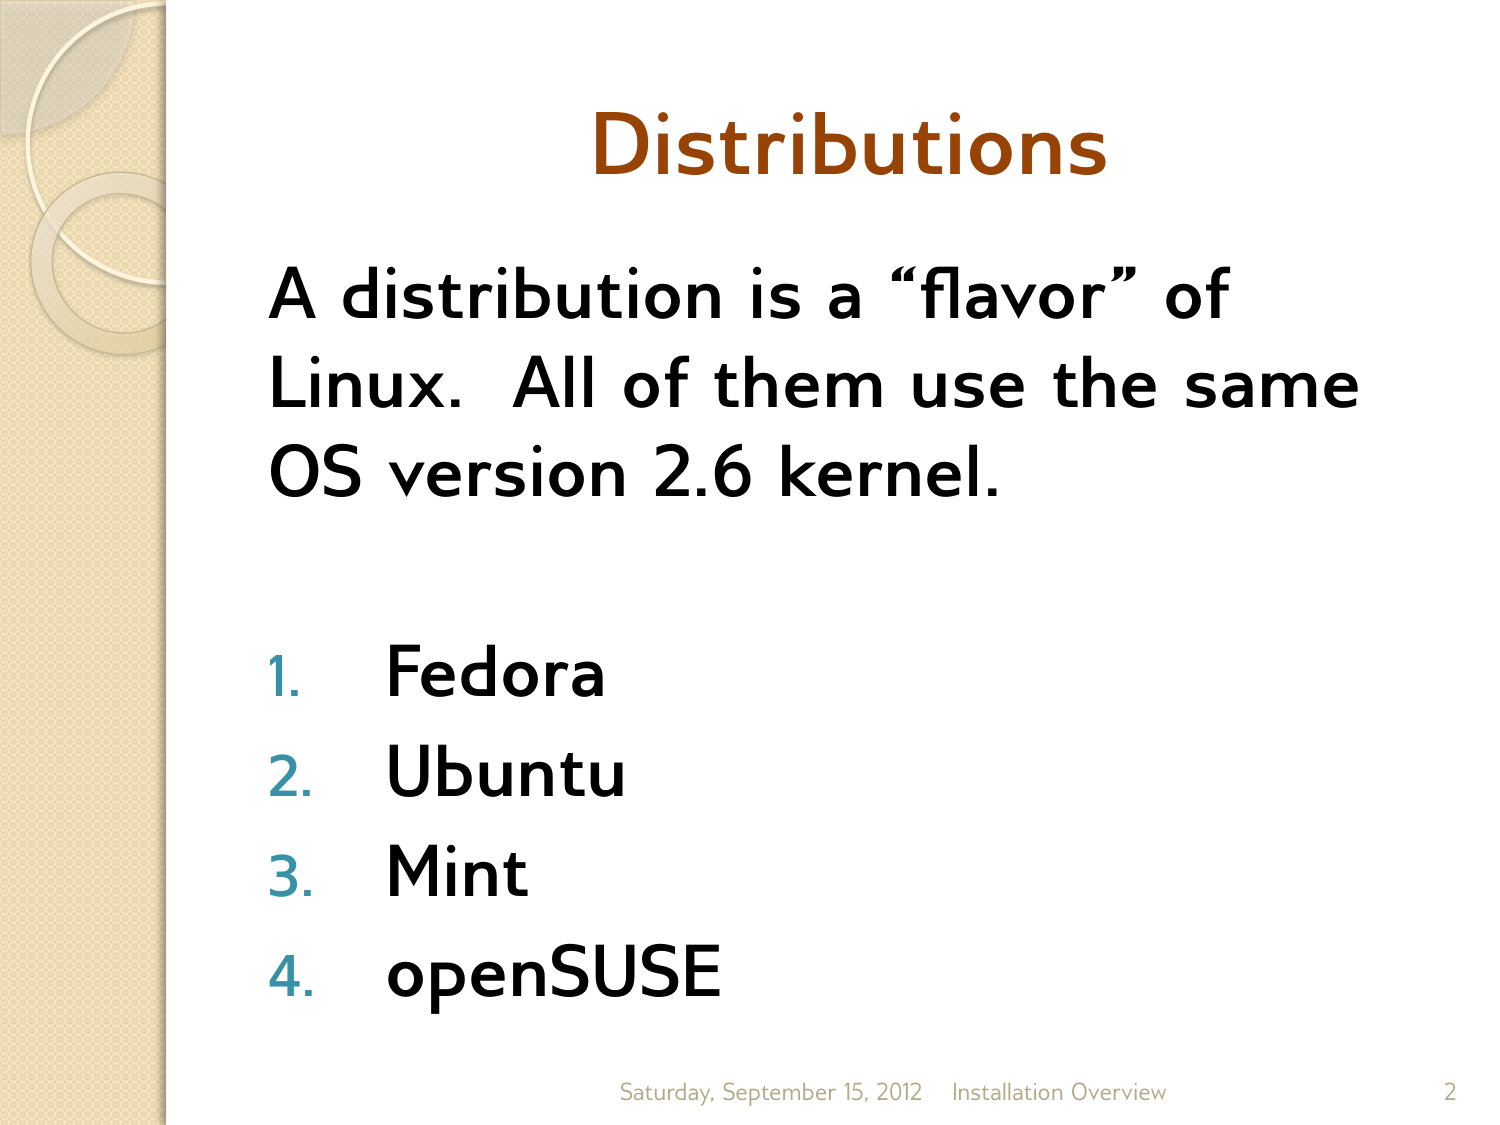

# Distributions
A distribution is a “flavor” of Linux.  All of them use the same OS version 2.6 kernel.

Fedora
Ubuntu
Mint
openSUSE
Saturday, September 15, 2012
Installation Overview
2